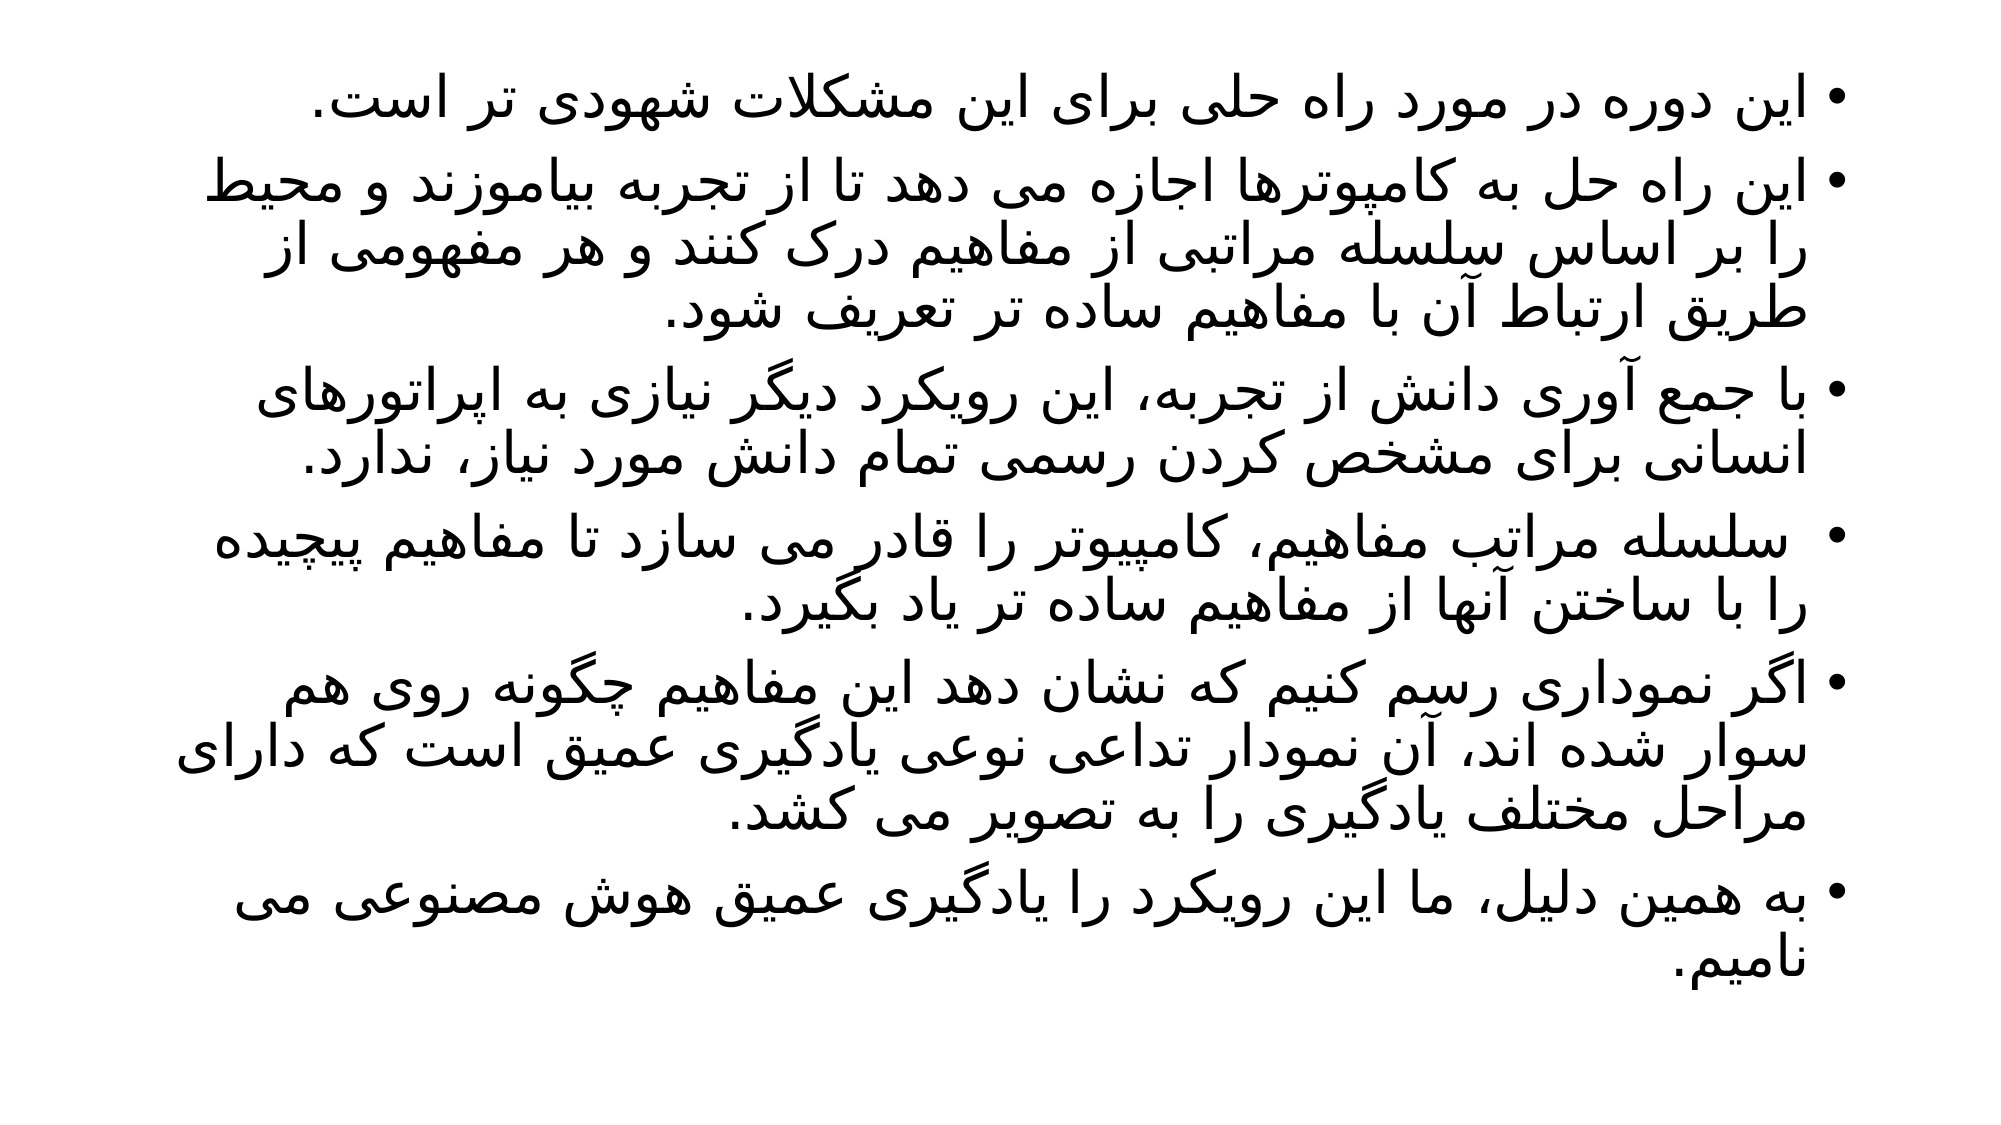

این دوره در مورد راه حلی برای این مشکلات شهودی تر است.
این راه حل به کامپوترها اجازه می دهد تا از تجربه بیاموزند و محیط را بر اساس سلسله مراتبی از مفاهیم درک کنند و هر مفهومی از طریق ارتباط آن با مفاهیم ساده تر تعریف شود.
با جمع آوری دانش از تجربه، این رویکرد دیگر نیازی به اپراتورهای انسانی برای مشخص کردن رسمی تمام دانش مورد نیاز، ندارد.
 سلسله مراتب مفاهیم، کامپیوتر را قادر می سازد تا مفاهیم پیچیده را با ساختن آنها از مفاهیم ساده تر یاد بگیرد.
اگر نموداری رسم کنیم که نشان دهد این مفاهیم چگونه روی هم سوار شده اند، آن نمودار تداعی نوعی یادگیری عمیق است که دارای مراحل مختلف یادگیری را به تصویر می کشد.
به همین دلیل، ما این رویکرد را یادگیری عمیق هوش مصنوعی می نامیم.